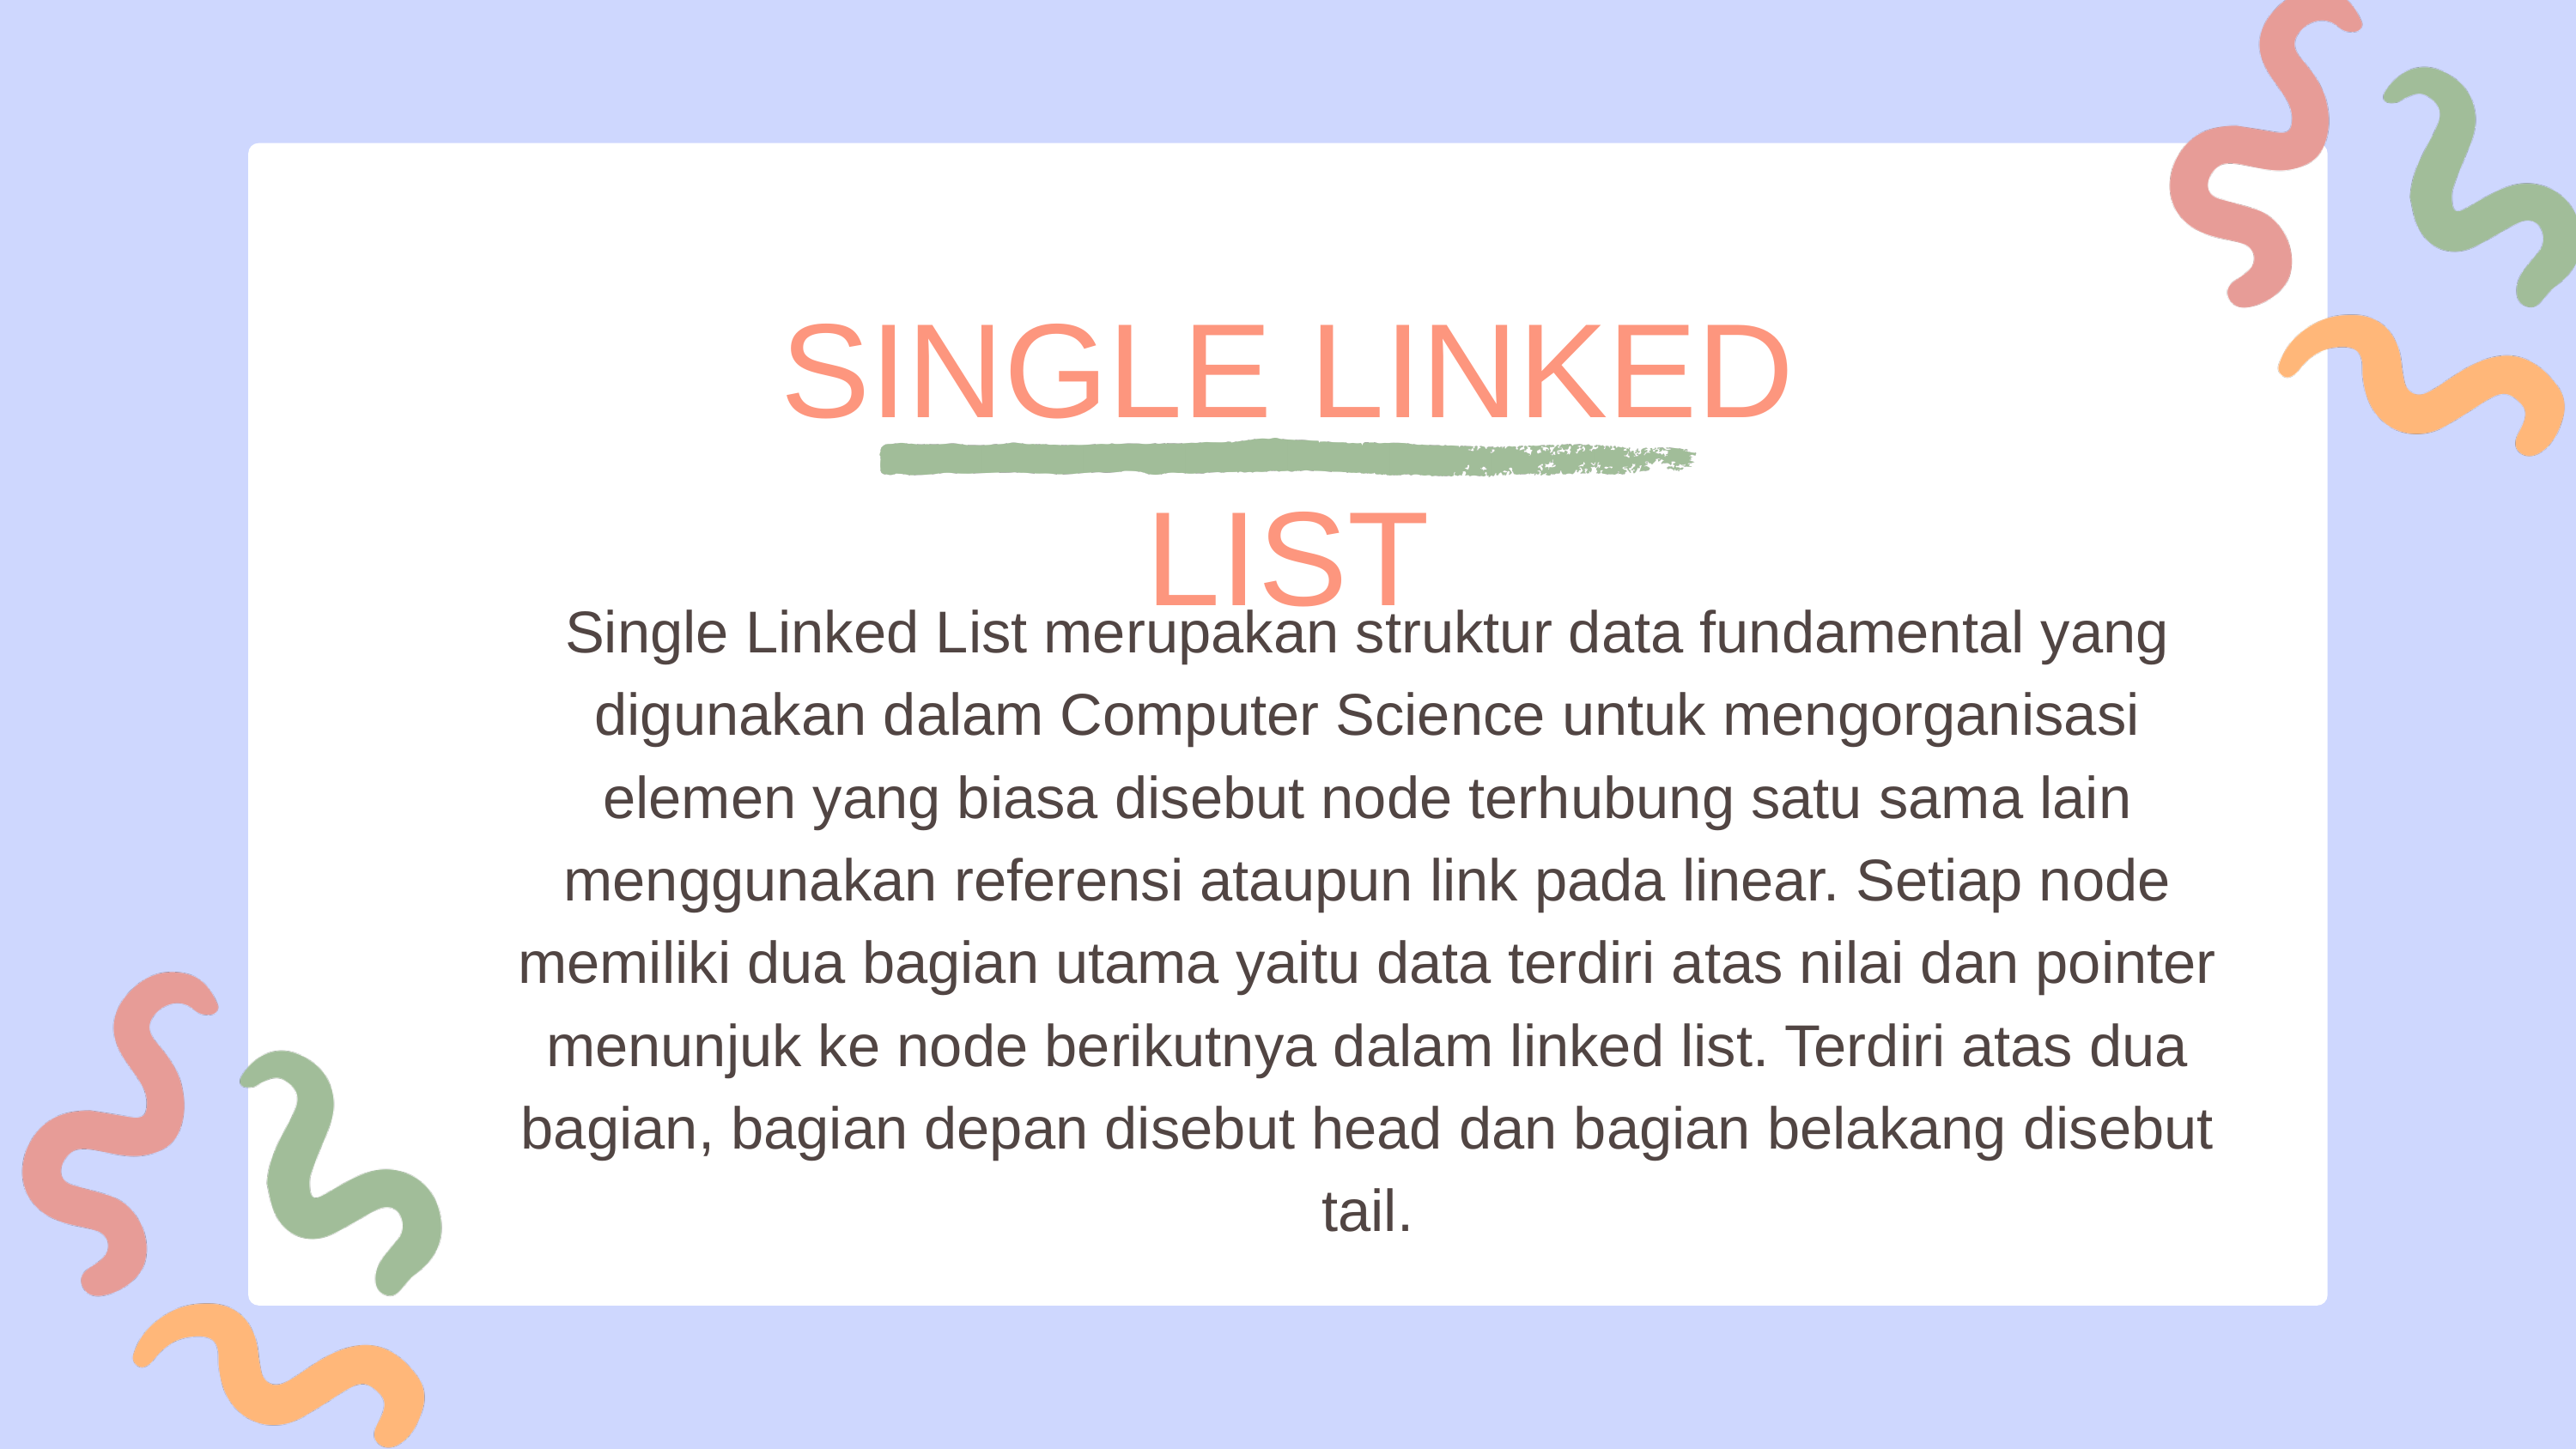

SINGLE LINKED LIST

Single Linked List merupakan struktur data fundamental yang digunakan dalam Computer Science untuk mengorganisasi elemen yang biasa disebut node terhubung satu sama lain menggunakan referensi ataupun link pada linear. Setiap node memiliki dua bagian utama yaitu data terdiri atas nilai dan pointer menunjuk ke node berikutnya dalam linked list. Terdiri atas dua bagian, bagian depan disebut head dan bagian belakang disebut tail.